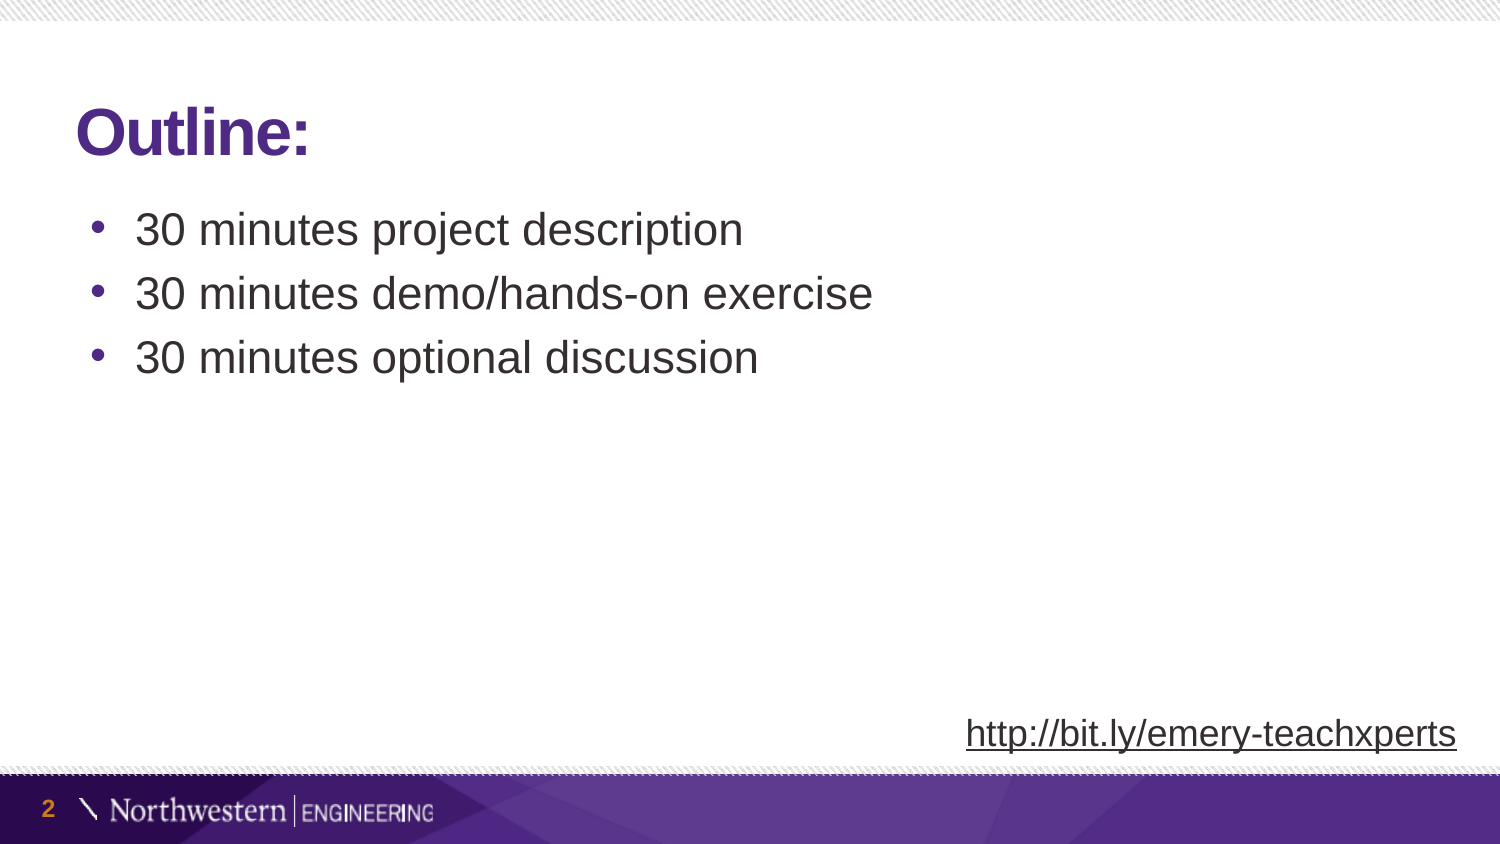

# Outline:
30 minutes project description
30 minutes demo/hands-on exercise
30 minutes optional discussion
http://bit.ly/emery-teachxperts
2